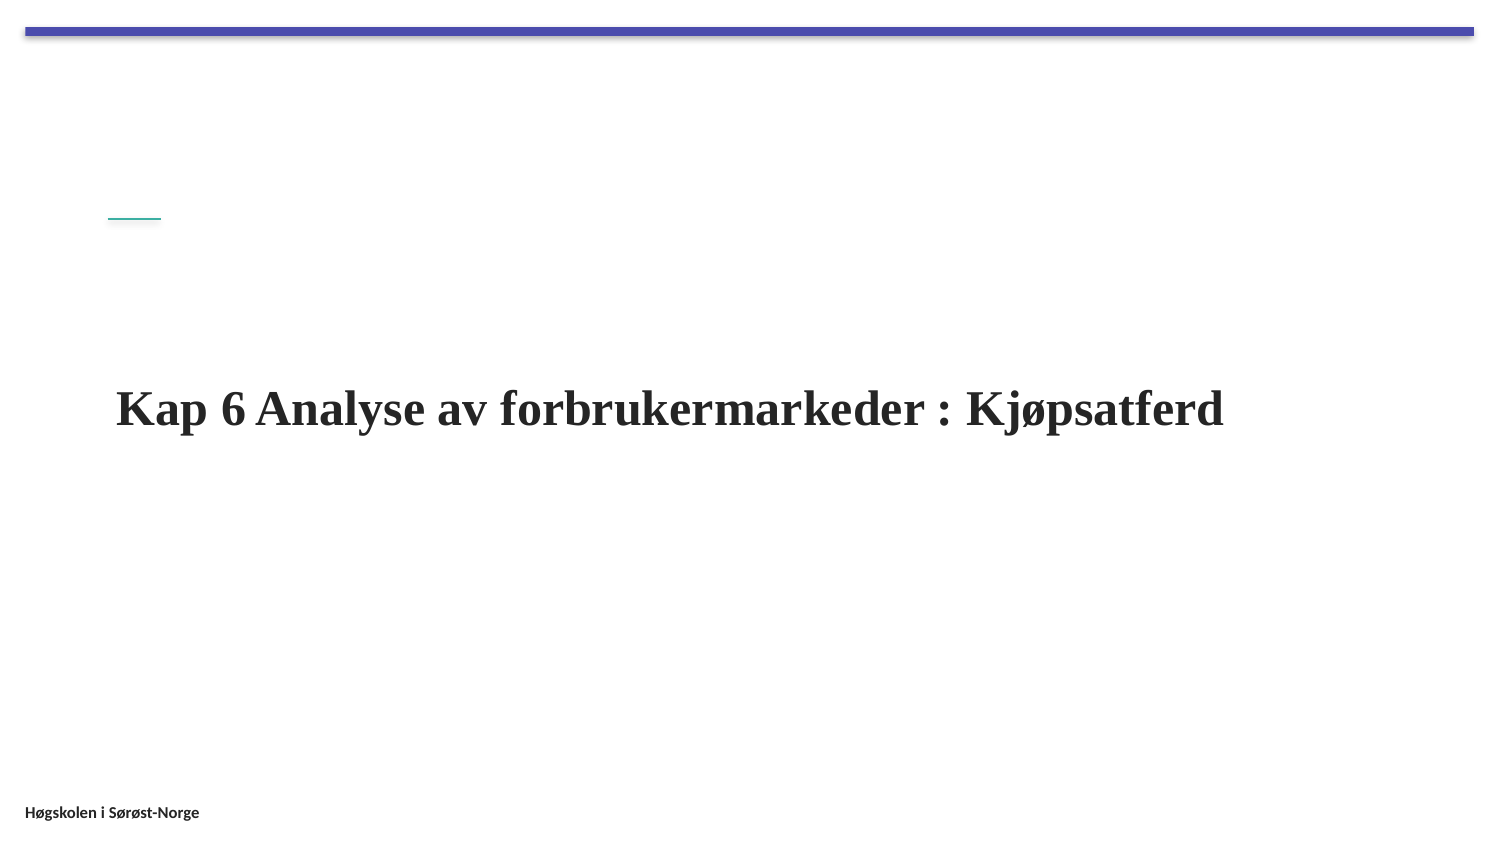

# Kap 6 Analyse av forbrukermarkeder : Kjøpsatferd